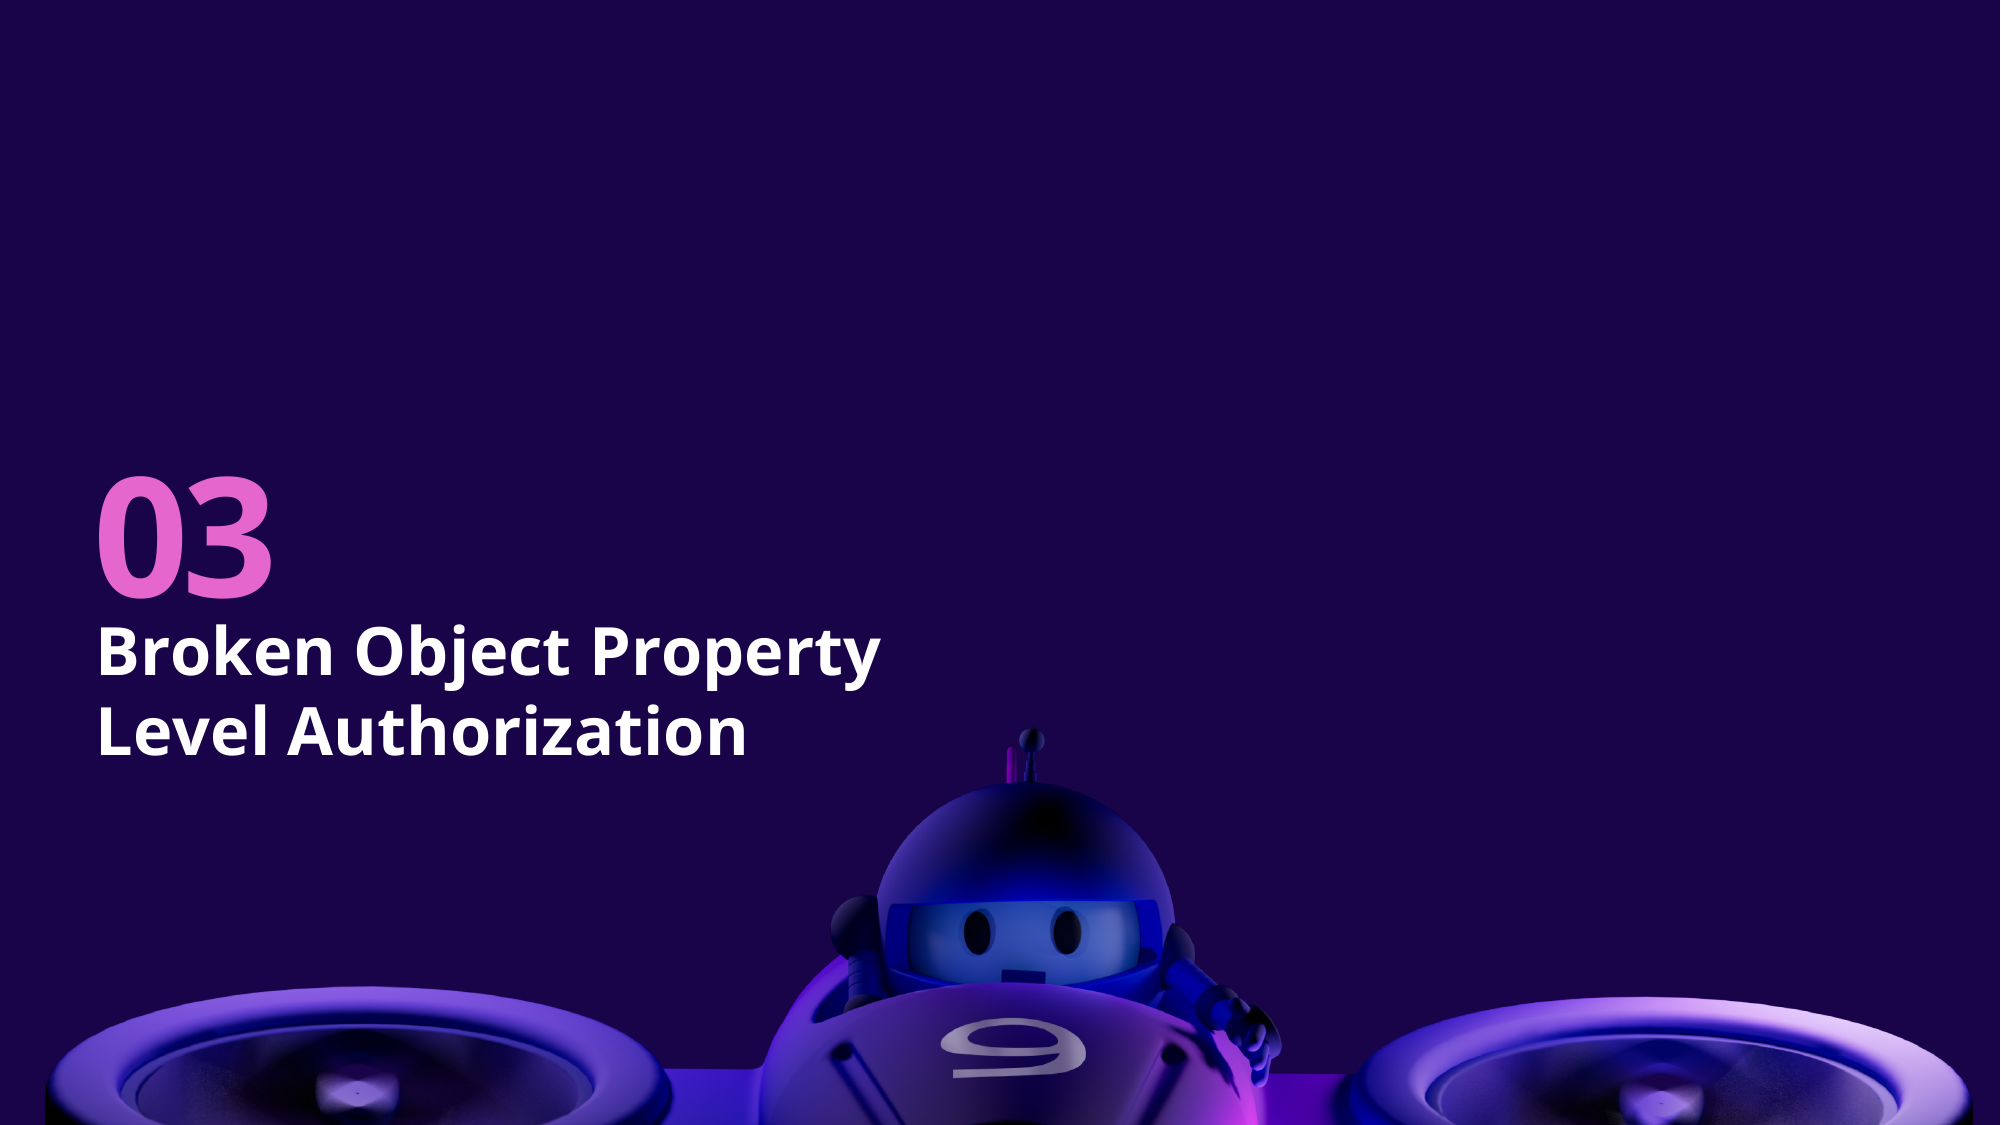

# 03
Broken Object Property Level Authorization